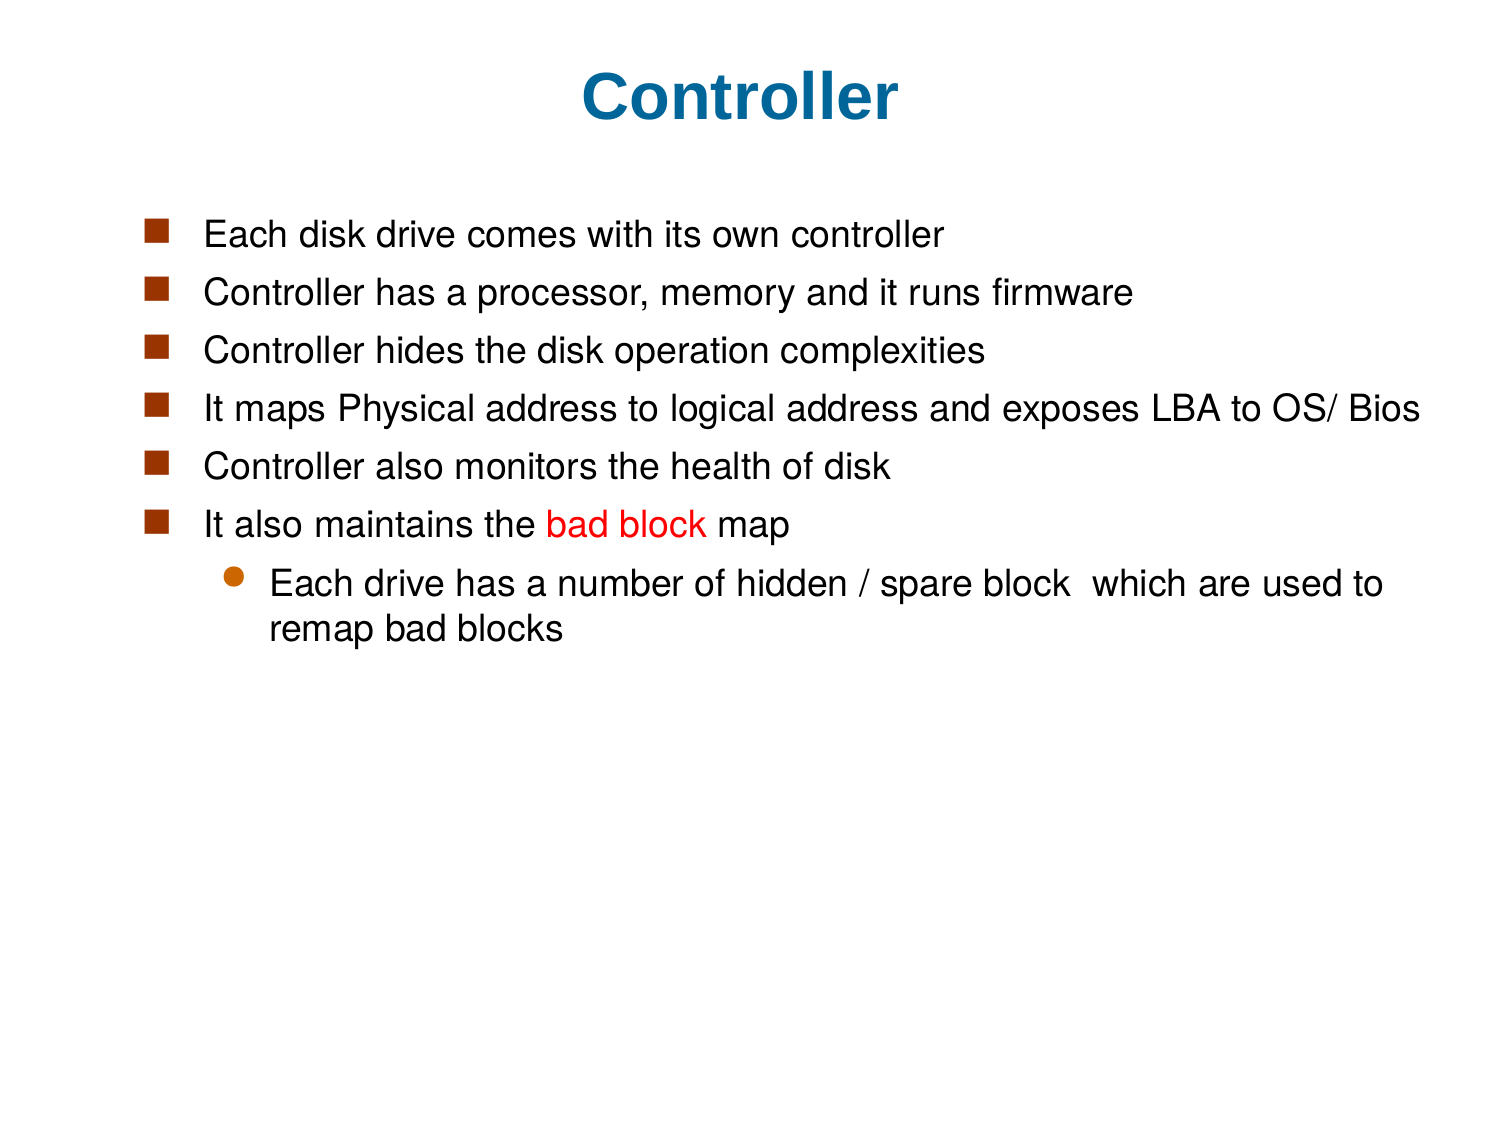

# Controller
Each disk drive comes with its own controller
Controller has a processor, memory and it runs firmware
Controller hides the disk operation complexities
It maps Physical address to logical address and exposes LBA to OS/ Bios
Controller also monitors the health of disk
It also maintains the bad block map
Each drive has a number of hidden / spare block  which are used to remap bad blocks